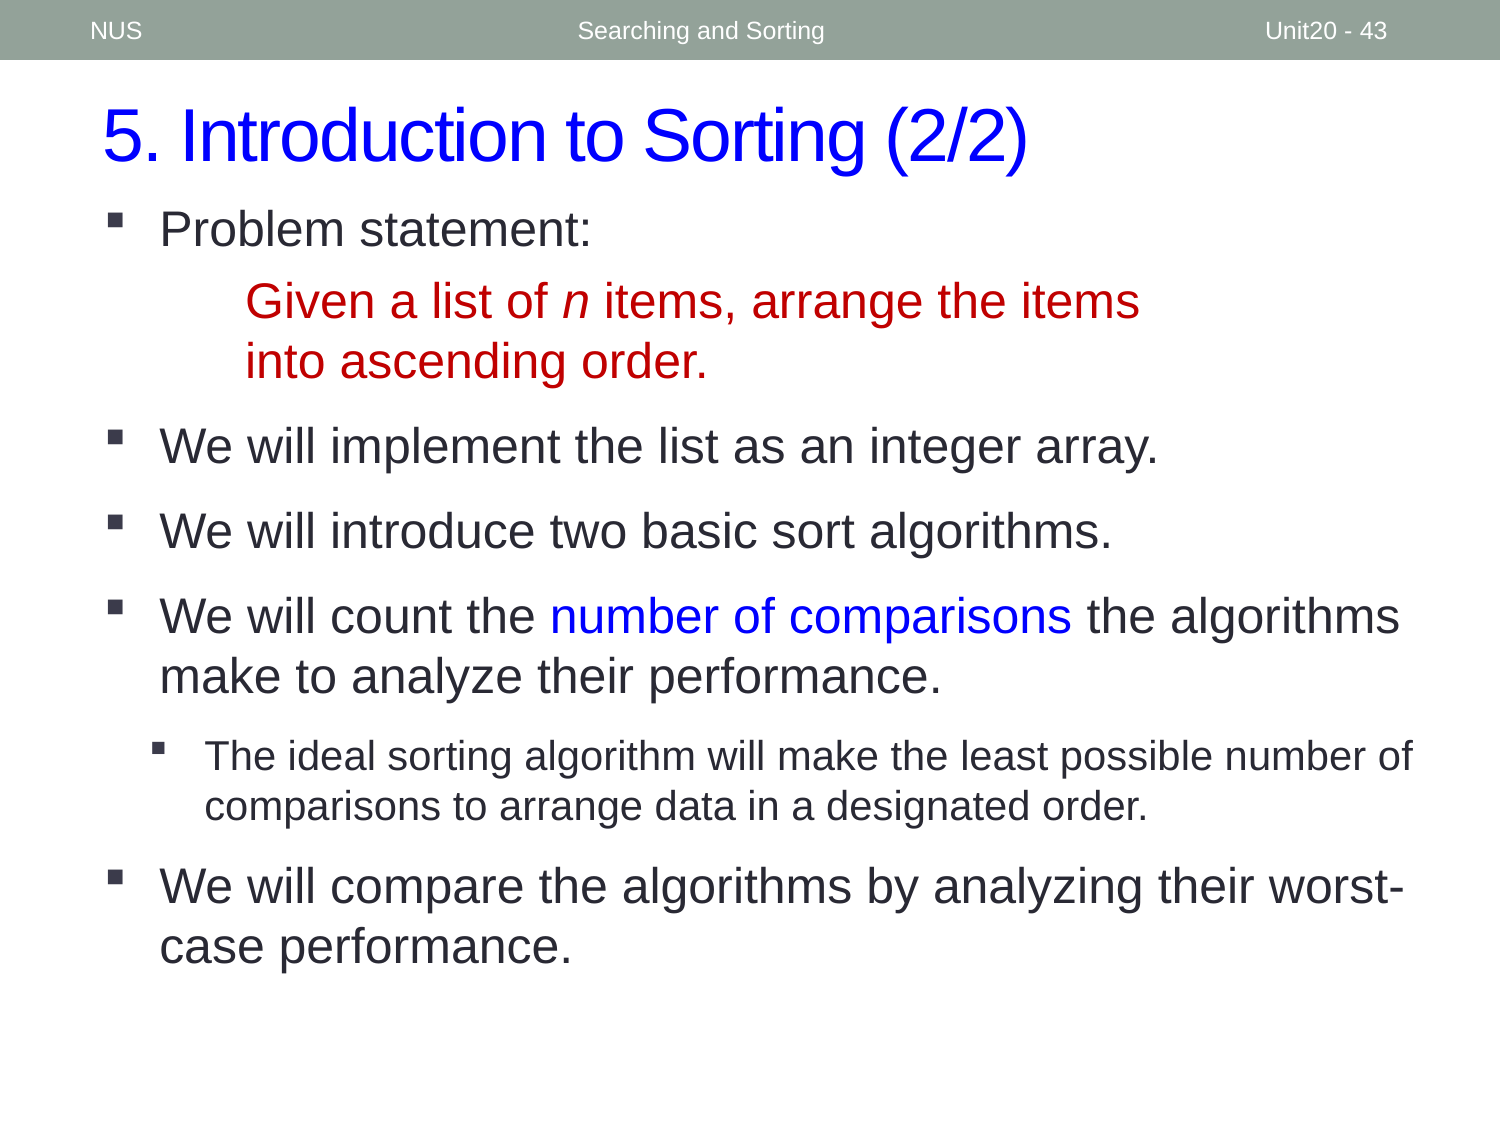

NUS
Searching and Sorting
Unit20 - 43
# 5. Introduction to Sorting (2/2)
Problem statement:
	Given a list of n items, arrange the items
into ascending order.
We will implement the list as an integer array.
We will introduce two basic sort algorithms.
We will count the number of comparisons the algorithms make to analyze their performance.
The ideal sorting algorithm will make the least possible number of comparisons to arrange data in a designated order.
We will compare the algorithms by analyzing their worst-case performance.